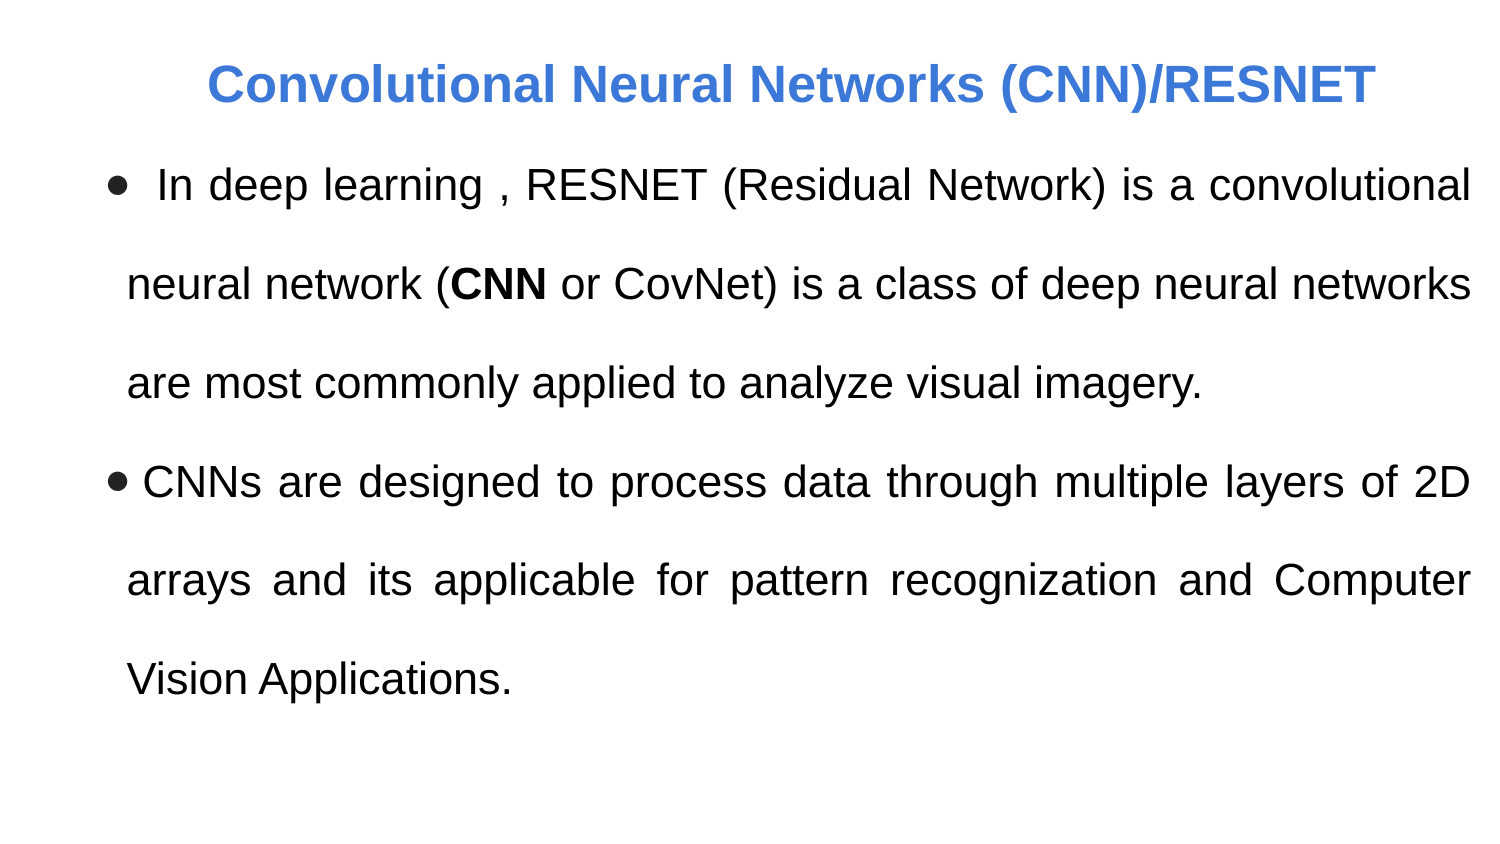

Convolutional Neural Networks (CNN)/RESNET

  In deep learning , RESNET (Residual Network) is a convolutional neural network (CNN or CovNet) is a class of deep neural networks are most commonly applied to analyze visual imagery.
 CNNs are designed to process data through multiple layers of 2D arrays and its applicable for pattern recognization and Computer Vision Applications.